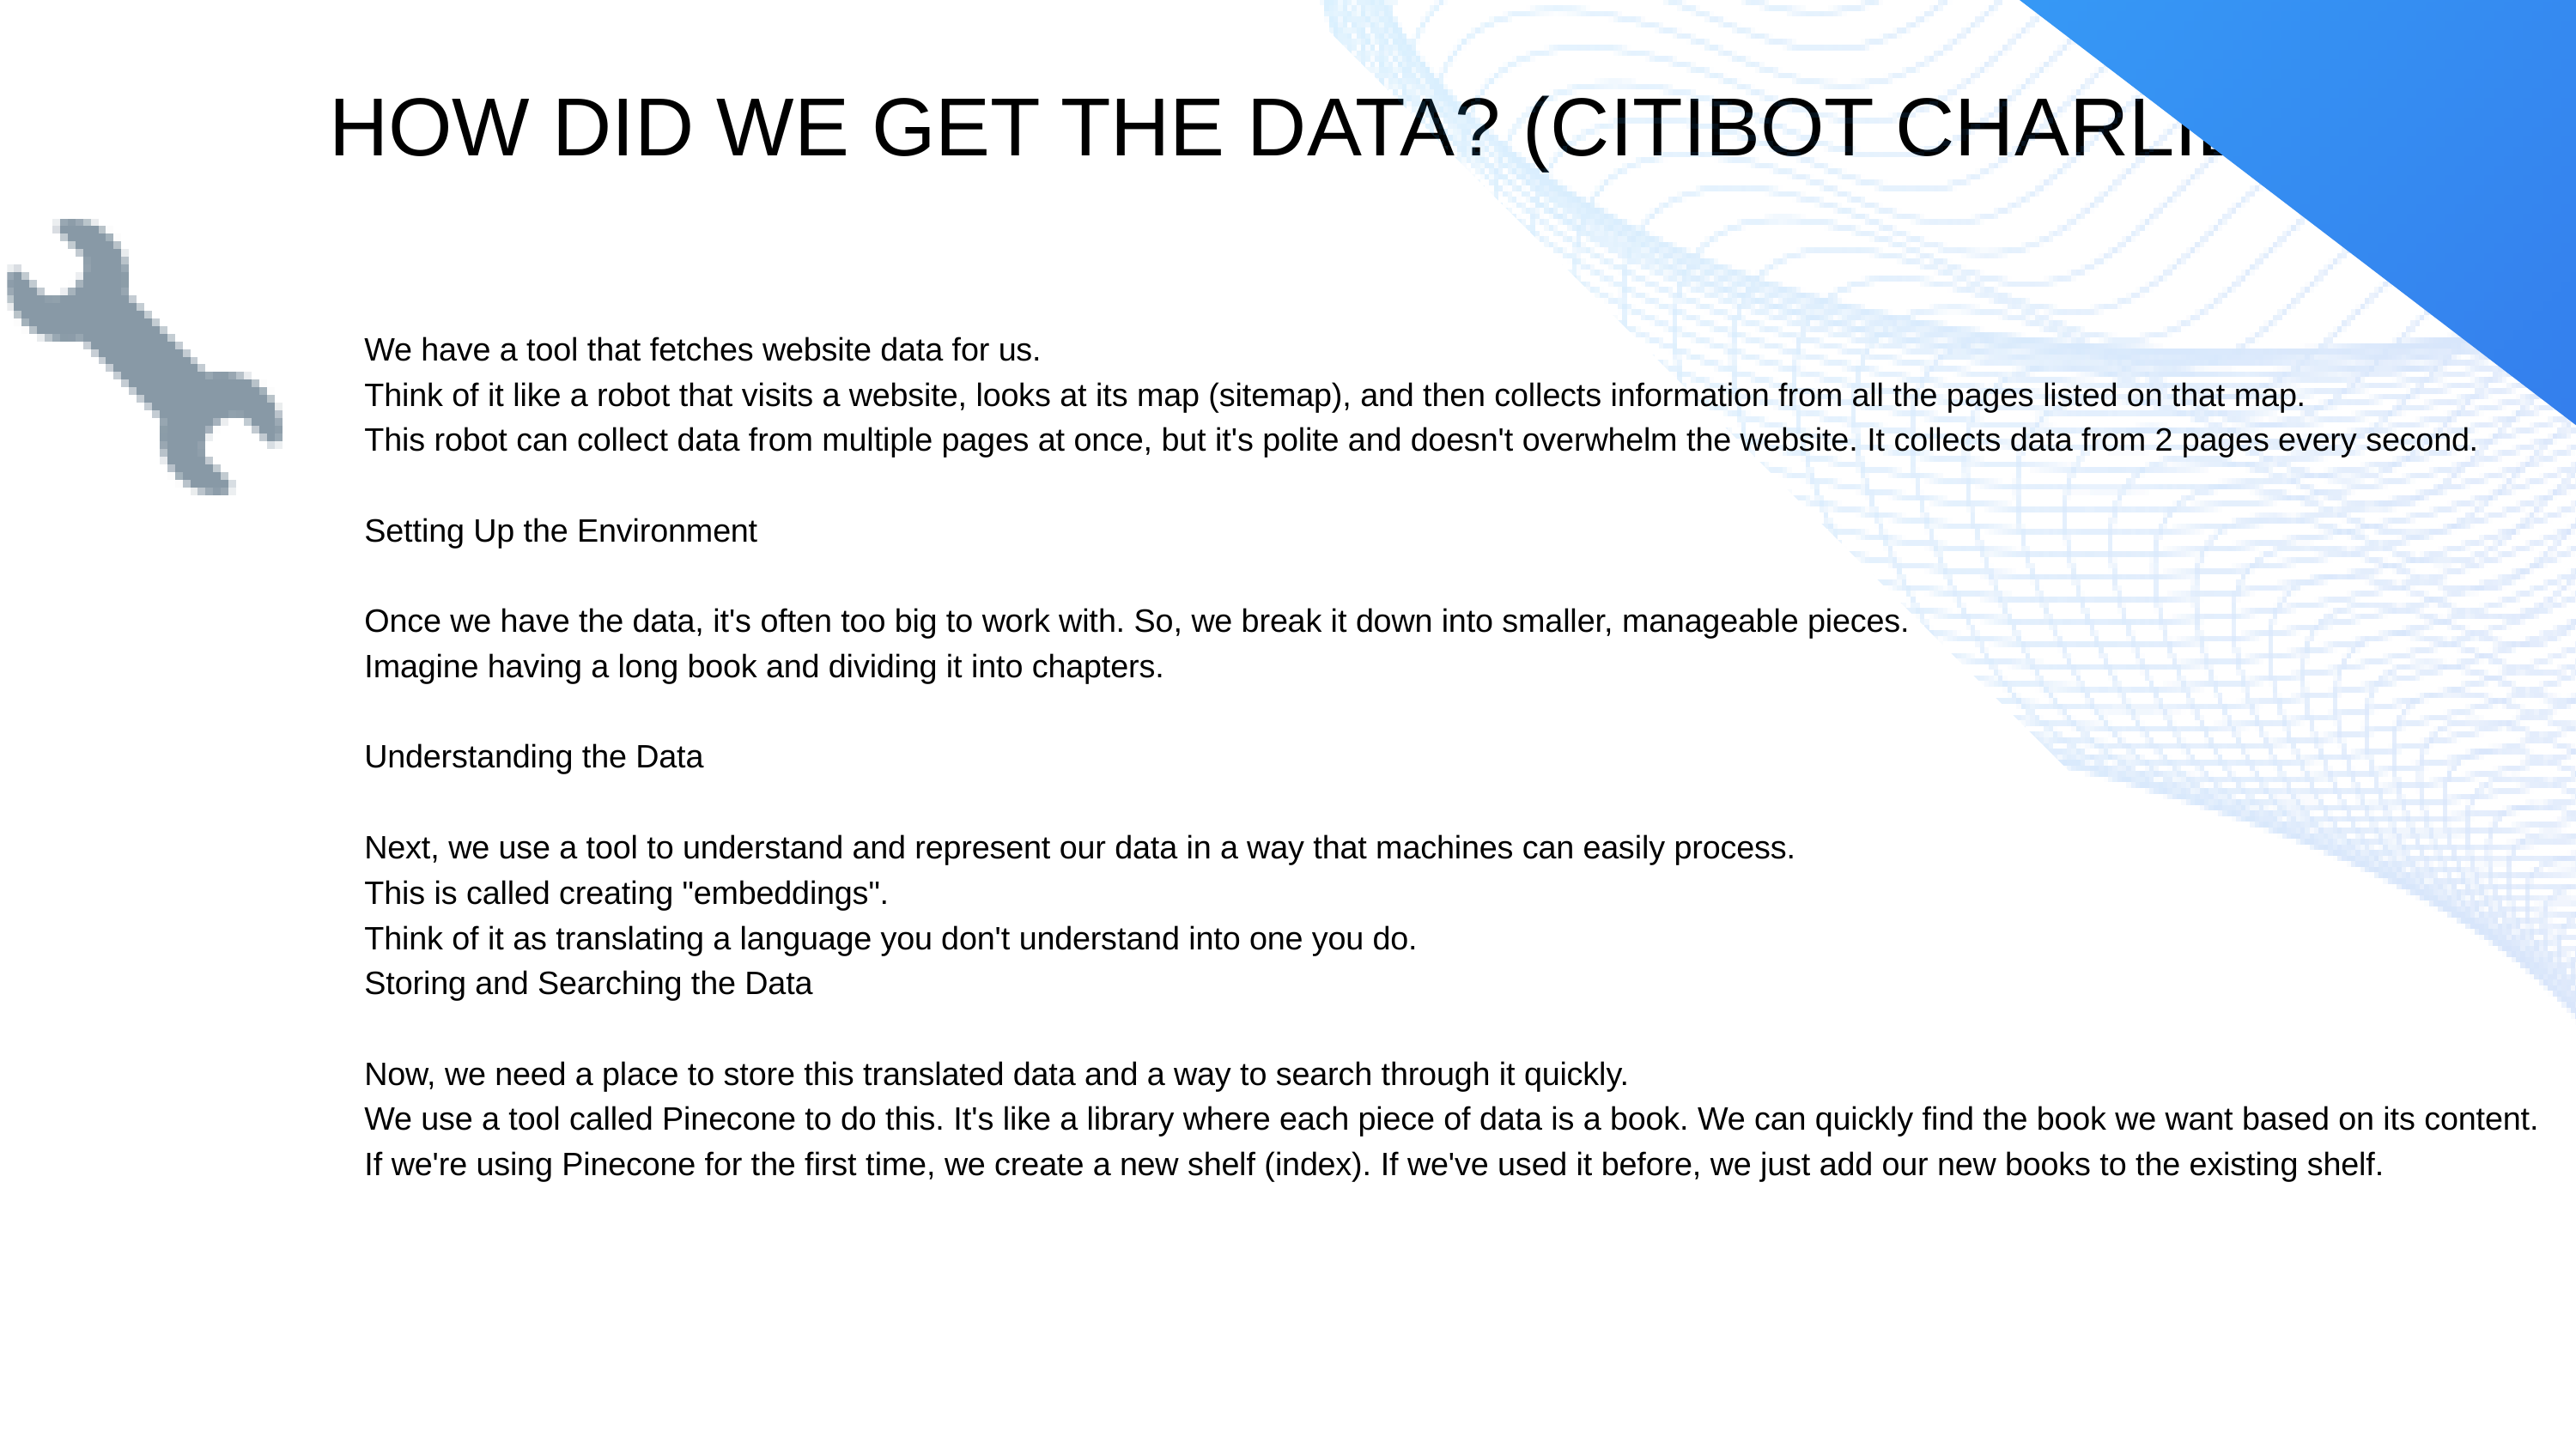

HOW DID WE GET THE DATA? (CITIBOT CHARLIE)

We have a tool that fetches website data for us.
Think of it like a robot that visits a website, looks at its map (sitemap), and then collects information from all the pages listed on that map.
This robot can collect data from multiple pages at once, but it's polite and doesn't overwhelm the website. It collects data from 2 pages every second.

Setting Up the Environment

Once we have the data, it's often too big to work with. So, we break it down into smaller, manageable pieces.
Imagine having a long book and dividing it into chapters.

Understanding the Data

Next, we use a tool to understand and represent our data in a way that machines can easily process.
This is called creating "embeddings".
Think of it as translating a language you don't understand into one you do.
Storing and Searching the Data

Now, we need a place to store this translated data and a way to search through it quickly.
We use a tool called Pinecone to do this. It's like a library where each piece of data is a book. We can quickly find the book we want based on its content.
If we're using Pinecone for the first time, we create a new shelf (index). If we've used it before, we just add our new books to the existing shelf.